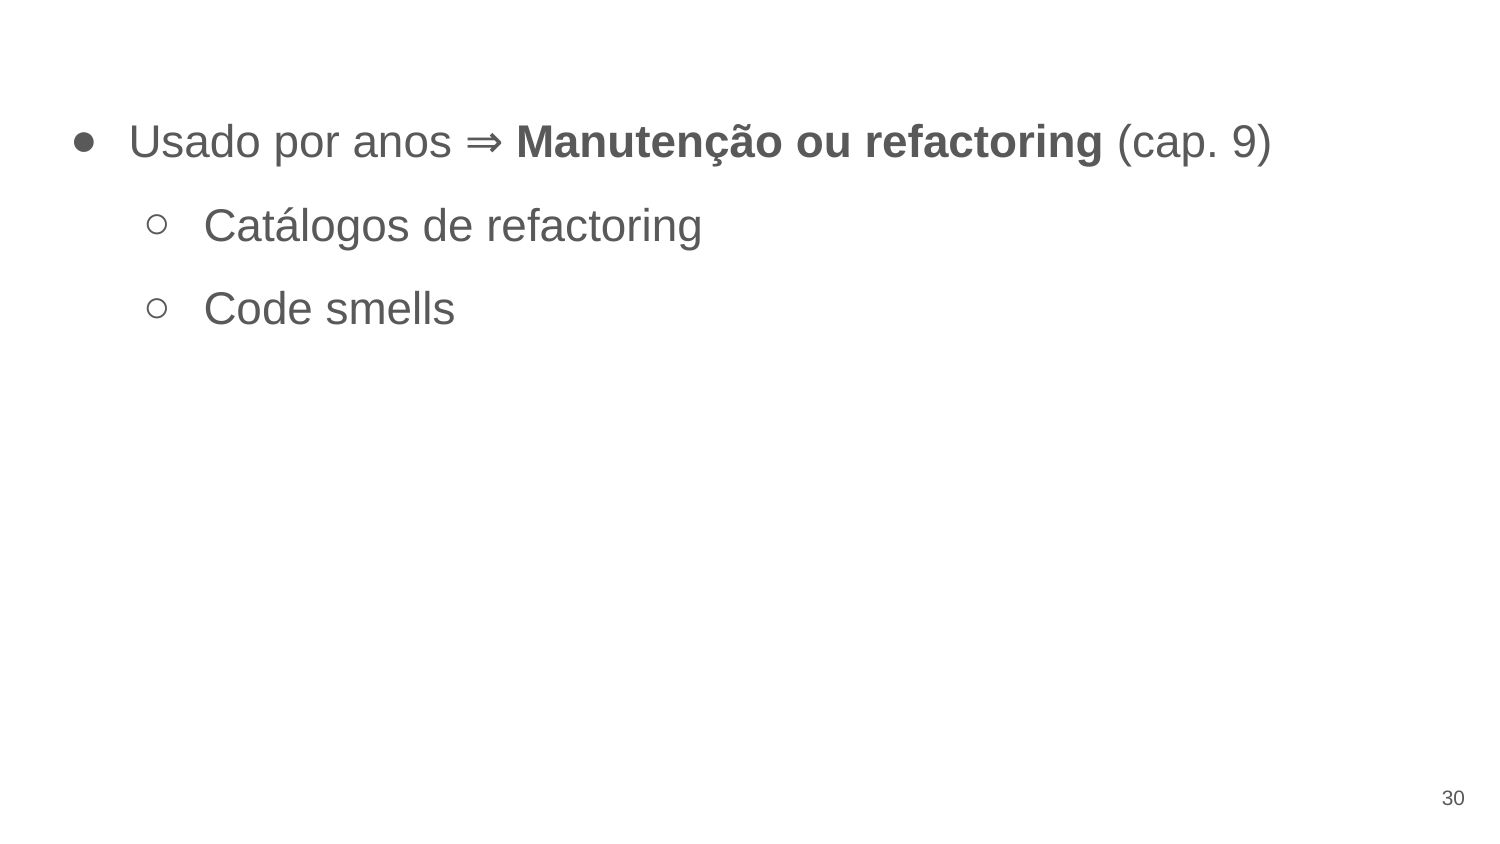

Usado por anos ⇒ Manutenção ou refactoring (cap. 9)
Catálogos de refactoring
Code smells

30